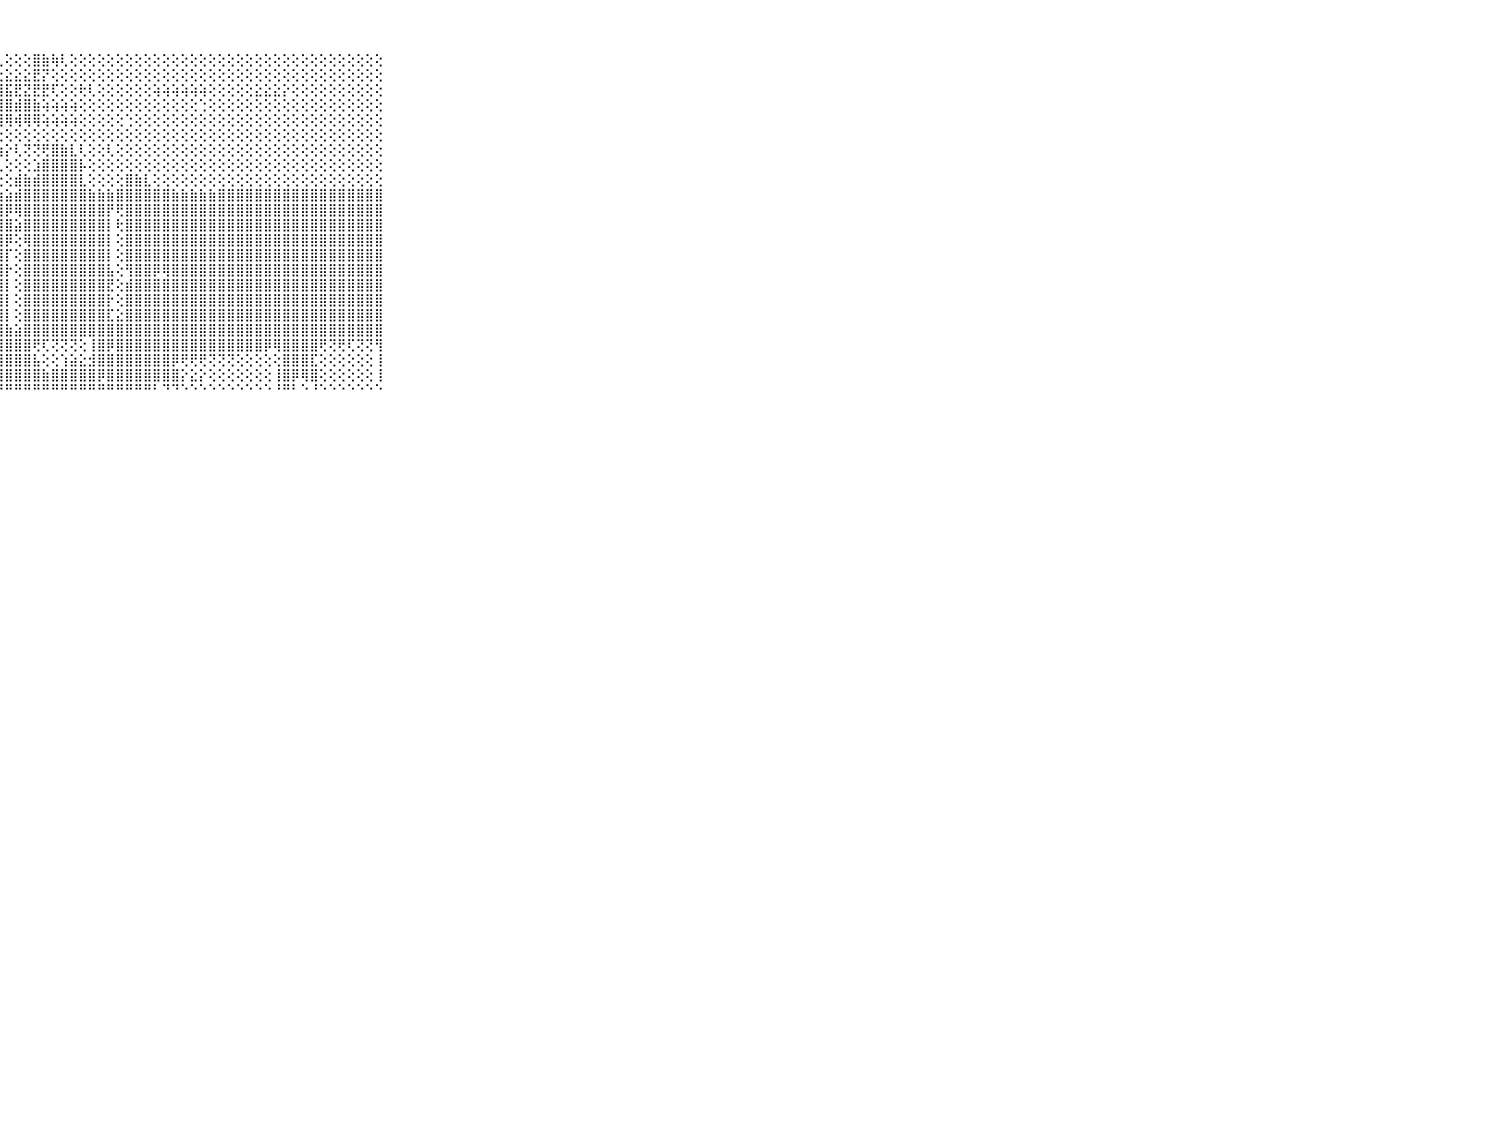

⠀⠀⠀⠀⠀⠀⠀⠀⠀⠀⠀⣿⣿⣿⣿⣿⣿⣿⣿⣿⣿⣿⣿⣿⣿⣿⣿⢇⢕⢕⢕⣿⣷⢷⢇⢕⢕⢕⢕⢕⢕⢕⢕⢕⢕⢕⢕⢕⢕⢕⢕⢕⢕⢕⢕⢕⢕⢕⢕⢕⢕⢕⢕⢕⢕⢕⢕⢕⢕⠀⠀⠀⠀⠀⠀⠀⠀⠀⠀⠀⠀
⠀⠀⠀⠀⠀⠀⠀⠀⠀⠀⠀⢿⢿⢿⢿⣿⣿⣿⣿⣿⣿⡿⢿⣿⣿⣿⣿⣕⣕⣕⣕⣟⡝⢕⢕⢕⢕⢕⢕⢕⢕⢕⢕⢕⢕⢕⢕⢕⢕⢕⢕⢕⢕⢕⢕⢕⢕⢕⢕⢕⢕⢕⢕⢕⢕⢕⢕⢕⢕⠀⠀⠀⠀⠀⠀⠀⠀⠀⠀⠀⠀
⠀⠀⠀⠀⠀⠀⠀⠀⠀⠀⠀⣿⣿⣟⣟⣟⡳⢗⢱⢕⢱⢎⣼⣿⣿⣿⣿⣿⣯⣟⣝⣟⣟⢏⢕⢕⢗⢇⢕⢕⢕⢕⢕⢕⢵⢵⢵⢵⢵⢵⢕⢕⢕⢕⢕⣕⣕⣕⡕⢕⢕⢕⢕⢕⢕⢕⢕⢕⢕⠀⠀⠀⠀⠀⠀⠀⠀⠀⠀⠀⠀
⠀⠀⠀⠀⠀⠀⠀⠀⠀⠀⠀⣿⣿⣿⢿⢽⠏⢕⢜⢕⢕⢝⣿⣿⣿⣿⣿⣿⣿⣾⣿⣷⢵⢵⢵⢵⢕⢕⢕⢕⢕⢕⢕⢕⢕⢕⢕⢕⢕⢑⢕⢕⢕⢕⢕⢕⢕⢕⢕⢕⢕⢕⢕⢕⢕⢕⢕⢕⢕⠀⠀⠀⠀⠀⠀⠀⠀⠀⠀⠀⠀
⠀⠀⠀⠀⠀⠀⠀⠀⠀⠀⠀⢍⢍⢝⢝⢝⢟⢟⢟⢗⢗⢗⢟⢟⢟⢟⢿⢿⢿⢾⢿⢿⢵⢵⢵⢵⢕⢕⢕⢕⢕⢑⢕⢕⢕⢕⢕⢕⢕⢕⢕⢕⢕⢕⢕⢕⢕⢕⢕⢕⢕⢕⢕⢕⢕⢕⢕⢕⢕⠀⠀⠀⠀⠀⠀⠀⠀⠀⠀⠀⠀
⠀⠀⠀⠀⠀⠀⠀⠀⠀⠀⠀⢕⢕⢕⢕⢕⢕⢕⢕⢕⢕⢕⢕⢕⢕⢕⢕⢕⢕⢕⢕⢕⢕⢕⢕⢕⢕⢕⢕⢕⢕⢕⢕⢕⢕⢕⢕⢕⢕⢕⢕⢕⢕⢕⢕⢕⢕⢕⢕⢕⢕⢕⢕⢕⢕⢕⢕⢕⢕⠀⠀⠀⠀⠀⠀⠀⠀⠀⠀⠀⠀
⠀⠀⠀⠀⠀⠀⠀⠀⠀⠀⠀⣧⡕⢕⢕⢕⢕⢕⢕⢕⢕⢕⢕⢕⢕⢕⢕⣱⡕⢇⢝⢝⢟⣿⣷⣇⢇⢕⢕⢇⢕⢕⢕⢕⢕⢕⢕⢕⢕⢕⢕⢕⢕⢕⢕⢕⢕⢕⢕⢕⢕⢕⢕⢕⢕⢕⢕⢕⢕⠀⠀⠀⠀⠀⠀⠀⠀⠀⠀⠀⠀
⠀⠀⠀⠀⠀⠀⠀⠀⠀⠀⠀⣿⣿⣧⣵⣵⣵⣵⡵⢵⢕⢕⢱⢵⢷⢷⢷⢇⢕⢕⢕⣱⣿⣿⣿⣿⡧⢕⢕⢕⢕⢕⢕⢕⢕⢕⢕⢕⢕⢕⢕⢕⢕⢕⢕⢕⢕⢕⢕⢕⢕⢕⢕⢕⢕⢕⢕⢕⢕⠀⠀⠀⠀⠀⠀⠀⠀⠀⠀⠀⠀
⠀⠀⠀⠀⠀⠀⠀⠀⠀⠀⠀⣿⣿⣿⣿⣵⢕⢕⢕⢕⢕⢕⢕⢕⢕⢕⢕⢕⢕⣾⣷⣾⣿⣿⣿⣿⣇⢕⢕⢕⢕⣿⣷⣇⢕⢕⢕⢕⢕⢕⢕⢕⢕⢕⢕⢕⢕⢕⢕⢕⢕⢕⢕⢕⢕⢕⢕⢕⢕⠀⠀⠀⠀⠀⠀⠀⠀⠀⠀⠀⠀
⠀⠀⠀⠀⠀⠀⠀⠀⠀⠀⠀⣿⣿⣿⣿⣿⣿⣮⣽⣵⣵⣵⣵⣵⣵⣵⣵⣵⣵⣾⣿⣿⣿⣿⣿⣿⣿⣷⣷⣷⣿⣿⣿⣿⣿⣿⣷⣷⣷⣷⣷⣿⣿⣿⣿⣿⣿⣿⣿⣿⣿⣿⣿⣿⣿⣿⣿⣿⣿⠀⠀⠀⠀⠀⠀⠀⠀⠀⠀⠀⠀
⠀⠀⠀⠀⠀⠀⠀⠀⠀⠀⠀⣿⣿⣿⣿⣿⣿⣿⣿⣿⣿⣿⣿⣿⣿⣿⣿⣿⡿⢿⣿⣿⣿⣿⣿⣿⣿⣿⣿⡟⢟⣿⣿⣿⣿⣿⣿⣿⣿⣿⣿⣿⣿⣿⣿⣿⣿⣿⣿⣿⣿⣿⣿⣿⣿⣿⣿⣿⣿⠀⠀⠀⠀⠀⠀⠀⠀⠀⠀⠀⠀
⠀⠀⠀⠀⠀⠀⠀⠀⠀⠀⠀⣿⣿⣿⣿⣿⣿⣿⣿⣿⣿⣿⣿⣿⣿⣿⣿⣿⣿⣵⣿⣿⣿⣿⣿⣿⣿⣿⣿⡇⢗⣿⣿⣿⣿⣿⣿⣿⣿⣿⣿⣿⣿⣿⣿⣿⣿⣿⣿⣿⣿⣿⣿⣿⣿⣿⣿⣿⣿⠀⠀⠀⠀⠀⠀⠀⠀⠀⠀⠀⠀
⠀⠀⠀⠀⠀⠀⠀⠀⠀⠀⠀⣿⣿⣿⣿⣿⣿⣿⣿⣿⣿⣿⣿⣿⣿⣿⣿⣿⡿⢕⢿⣿⣿⣿⣿⣿⣿⣿⣿⡇⢕⣿⣿⣿⣿⣿⣿⣿⣿⣿⣿⣿⣿⣿⣿⣿⣿⣿⣿⣿⣿⣿⣿⣿⣿⣿⣿⣿⣿⠀⠀⠀⠀⠀⠀⠀⠀⠀⠀⠀⠀
⠀⠀⠀⠀⠀⠀⠀⠀⠀⠀⠀⣿⣿⣿⣿⣿⣿⣿⣿⣿⣿⣿⣿⣿⣿⣿⣿⣿⡏⢕⣿⣿⣿⣿⣿⣿⣿⣿⣿⡇⢕⣿⣿⣿⣿⣿⣿⣿⣿⣿⣿⣿⣿⣿⣿⣿⣿⣿⣿⣿⣿⣿⣿⣿⣿⣿⣿⣿⣿⠀⠀⠀⠀⠀⠀⠀⠀⠀⠀⠀⠀
⠀⠀⠀⠀⠀⠀⠀⠀⠀⠀⠀⣿⣿⣿⣿⣿⣿⣿⣿⣿⣿⣿⣿⣿⣿⣿⣿⣿⡗⢕⣿⣿⣿⣿⣿⣿⣿⣿⣿⣧⢕⢻⣿⣿⡿⢿⣿⣿⣿⣿⣿⣿⣿⣿⣿⣿⣿⣿⣿⣿⣿⣿⣿⣿⣿⣿⣿⣿⣿⠀⠀⠀⠀⠀⠀⠀⠀⠀⠀⠀⠀
⠀⠀⠀⠀⠀⠀⠀⠀⠀⠀⠀⣿⣿⣿⣿⣿⣿⣿⣿⣿⣿⣿⣿⣿⣿⣿⣿⣿⡇⢕⣿⣿⣿⣿⣿⣿⣿⣿⣿⣟⢕⣾⣿⣿⣿⣿⣿⣿⣿⣿⣿⣿⣿⣿⣿⣿⣿⣿⣿⣿⣿⣿⣿⣿⣿⣿⣿⣿⣿⠀⠀⠀⠀⠀⠀⠀⠀⠀⠀⠀⠀
⠀⠀⠀⠀⠀⠀⠀⠀⠀⠀⠀⣿⣿⣿⣿⣿⣿⣿⣿⣿⣿⣿⣿⣿⣿⣿⣿⣿⡇⢕⣿⣿⣿⣿⣿⣿⣿⣿⣿⡗⢕⣿⣿⣿⣿⣿⣿⣿⣿⣿⣿⣿⣿⣿⣿⣿⣿⣿⣿⣿⣿⣿⣿⣿⣿⣿⣿⣿⣿⠀⠀⠀⠀⠀⠀⠀⠀⠀⠀⠀⠀
⠀⠀⠀⠀⠀⠀⠀⠀⠀⠀⠀⣿⣿⣿⣿⣿⣿⣿⣿⣿⣿⣿⣿⣿⣿⣿⣿⣿⡇⢕⣿⣿⣿⣿⣿⣿⣿⣿⣿⣏⣕⣿⣿⣿⣿⣿⣿⣿⣿⣿⣿⣿⣿⣿⣿⣿⣿⣿⣿⣿⣿⣿⣿⣿⣿⣿⣿⣿⣿⠀⠀⠀⠀⠀⠀⠀⠀⠀⠀⠀⠀
⠀⠀⠀⠀⠀⠀⠀⠀⠀⠀⠀⣿⣿⣿⣿⣿⣿⣿⣿⣿⣿⣿⣿⣿⣿⣿⣿⣿⣷⣵⣿⣿⣿⣿⣿⣿⣿⣿⣿⣿⣿⣿⣿⣿⣿⣿⣿⣿⣿⣿⣿⣿⣿⣿⣿⣿⣿⣿⣿⣿⣿⣿⣿⣿⣿⣿⣿⣿⣿⠀⠀⠀⠀⠀⠀⠀⠀⠀⠀⠀⠀
⠀⠀⠀⠀⠀⠀⠀⠀⠀⠀⠀⣿⣿⣿⣿⣿⣿⣿⣿⣿⣿⣿⣿⣿⣿⣿⣿⣿⣿⣿⣿⢟⢏⢝⢝⢝⢕⢸⣿⡿⣿⣿⣿⣿⣿⣿⣿⣿⣿⣿⣿⣿⣿⣿⣿⣿⡿⢿⣿⣿⣿⣿⢟⢝⢟⢏⢝⢝⢻⠀⠀⠀⠀⠀⠀⠀⠀⠀⠀⠀⠀
⠀⠀⠀⠀⠀⠀⠀⠀⠀⠀⠀⣿⣿⣿⣿⣿⣿⣿⣿⣿⣿⣿⣿⣿⣿⣿⣿⣿⣿⣿⣿⣧⢕⢕⢱⣵⣕⣺⣿⣿⣿⣿⣿⣿⣿⣿⡿⢟⢟⢟⢝⢝⢝⢕⢕⢕⢕⢕⣿⣿⣿⣏⢕⢕⢕⢕⢕⢕⢸⠀⠀⠀⠀⠀⠀⠀⠀⠀⠀⠀⠀
⠀⠀⠀⠀⠀⠀⠀⠀⠀⠀⠀⣿⣿⣿⣿⣿⣿⣿⣿⣿⣿⣿⣿⣿⣿⣿⣿⣿⣿⣿⣿⣿⣷⣿⣿⣿⣿⣿⡿⣿⣿⣿⣿⣿⣿⣿⣿⡕⣕⡕⢕⢕⢕⢕⢕⢕⢕⢸⣿⡿⢿⣿⢕⢕⢕⢕⢕⢕⢸⠀⠀⠀⠀⠀⠀⠀⠀⠀⠀⠀⠀
⠀⠀⠀⠀⠀⠀⠀⠀⠀⠀⠀⠛⠛⠛⠛⠛⠛⠛⠛⠛⠛⠛⠙⠙⠙⠙⠛⠛⠛⠛⠛⠛⠛⠛⠛⠛⠛⠛⠛⠛⠛⠛⠛⠛⠃⠙⠙⠑⠑⠑⠑⠑⠑⠑⠑⠑⠑⠘⠛⠃⠑⠘⠑⠑⠑⠑⠑⠑⠑⠀⠀⠀⠀⠀⠀⠀⠀⠀⠀⠀⠀